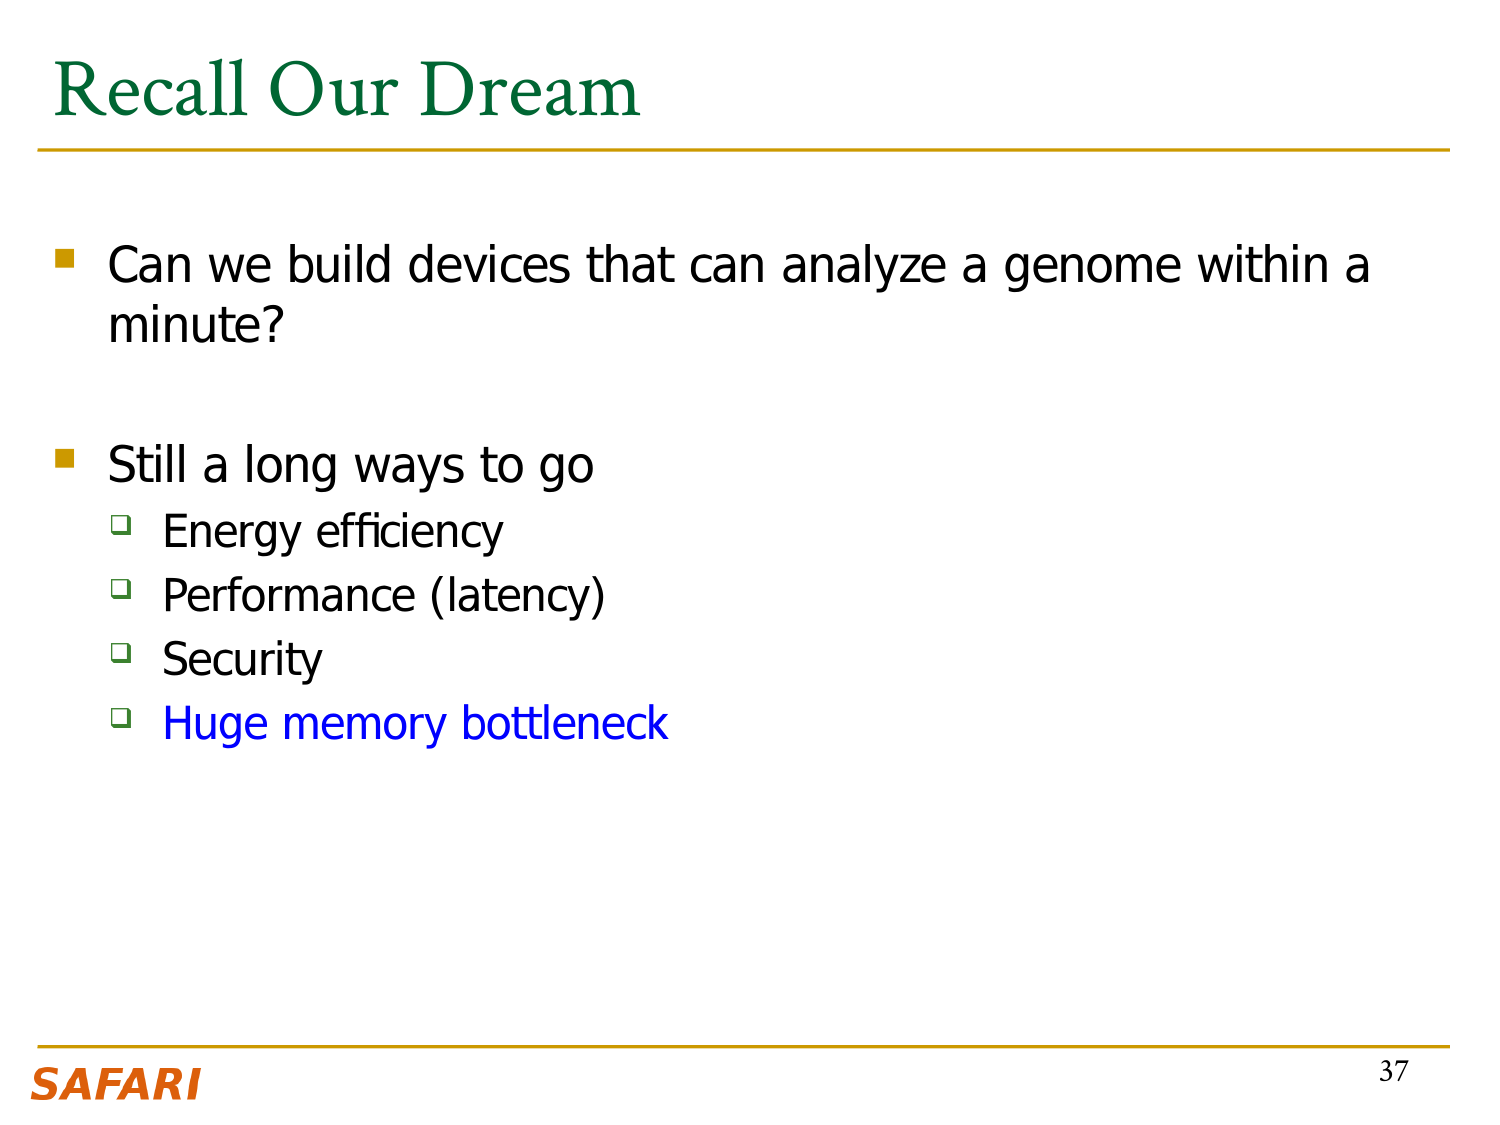

# Recall Our Dream
Can we build devices that can analyze a genome within a minute?

Still a long ways to go
Energy efficiency
Performance (latency)
Security
Huge memory bottleneck

37